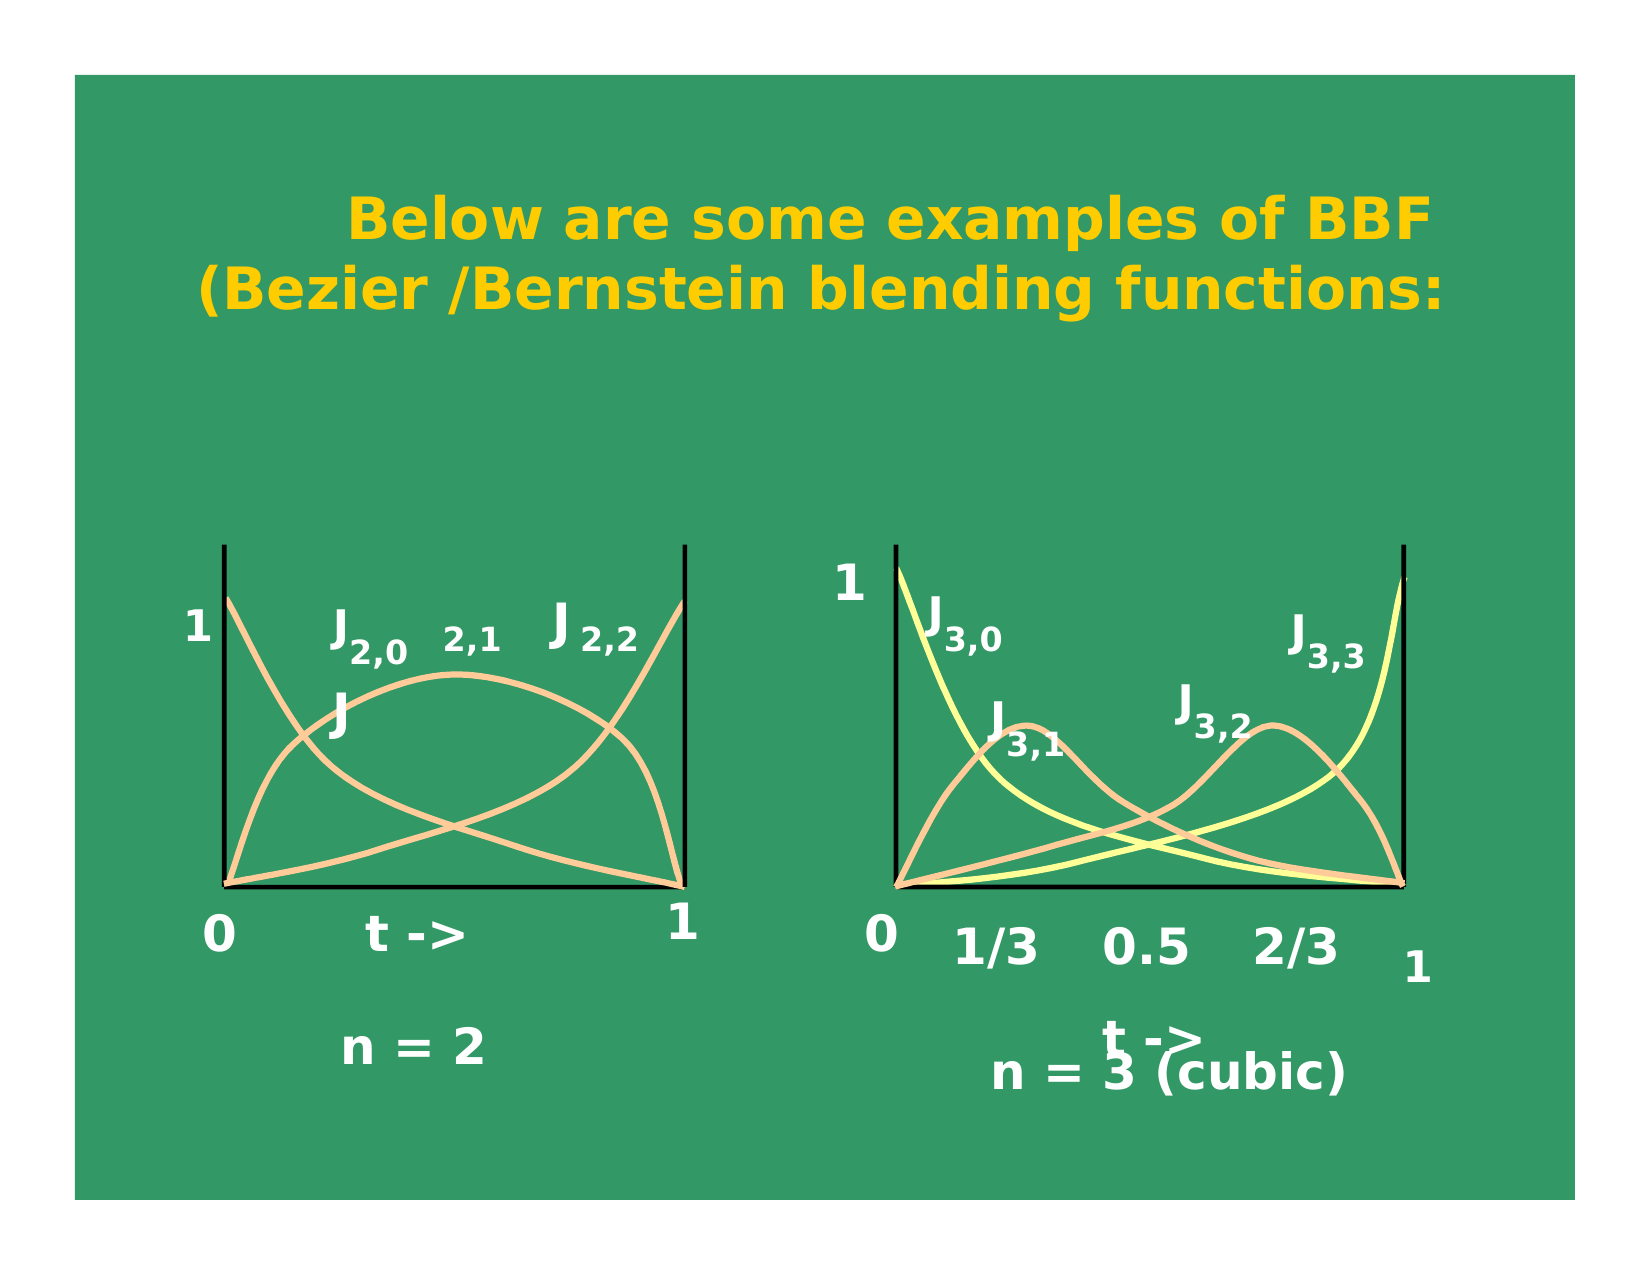

# Below are some examples of BBF  (Bezier /Bernstein blending functions:

1
J3,0
J3,1
1	J2,0	J
J
J3,3
2,1
2,2
J3,2
1/3	0.5	2/3	1
t ->
1
0
t ->
0
n = 2
n = 3 (cubic)